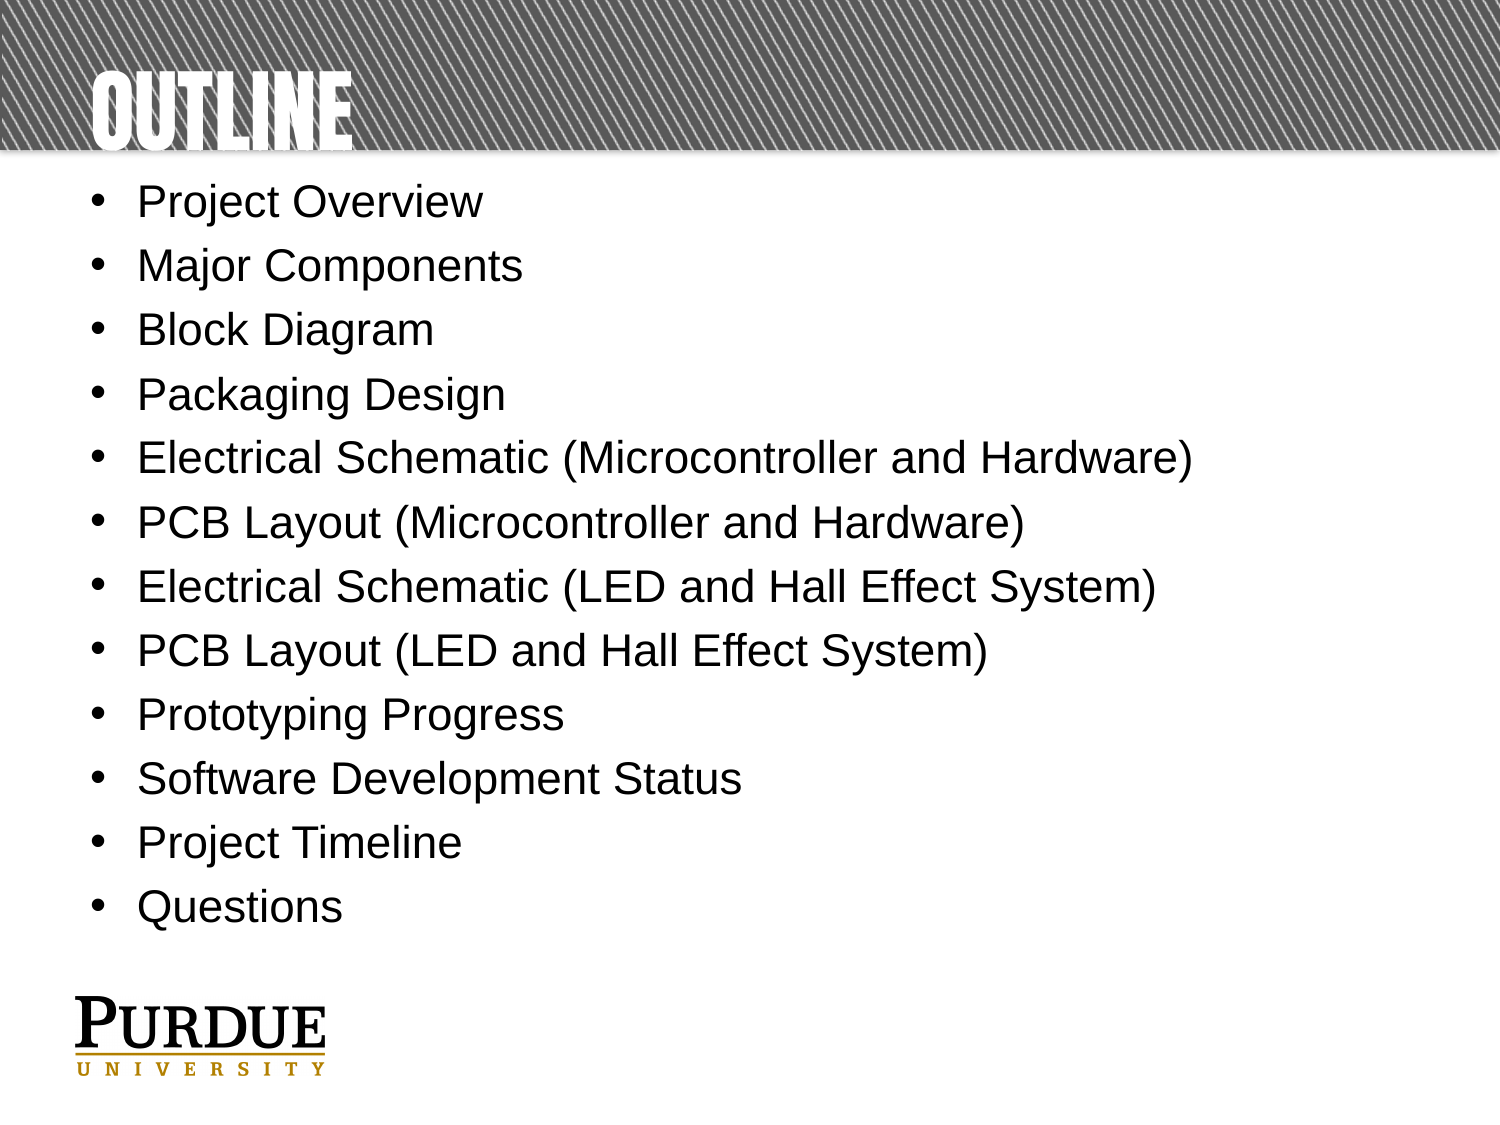

# Outline
Project Overview
Major Components
Block Diagram
Packaging Design
Electrical Schematic (Microcontroller and Hardware)
PCB Layout (Microcontroller and Hardware)
Electrical Schematic (LED and Hall Effect System)
PCB Layout (LED and Hall Effect System)
Prototyping Progress
Software Development Status
Project Timeline
Questions